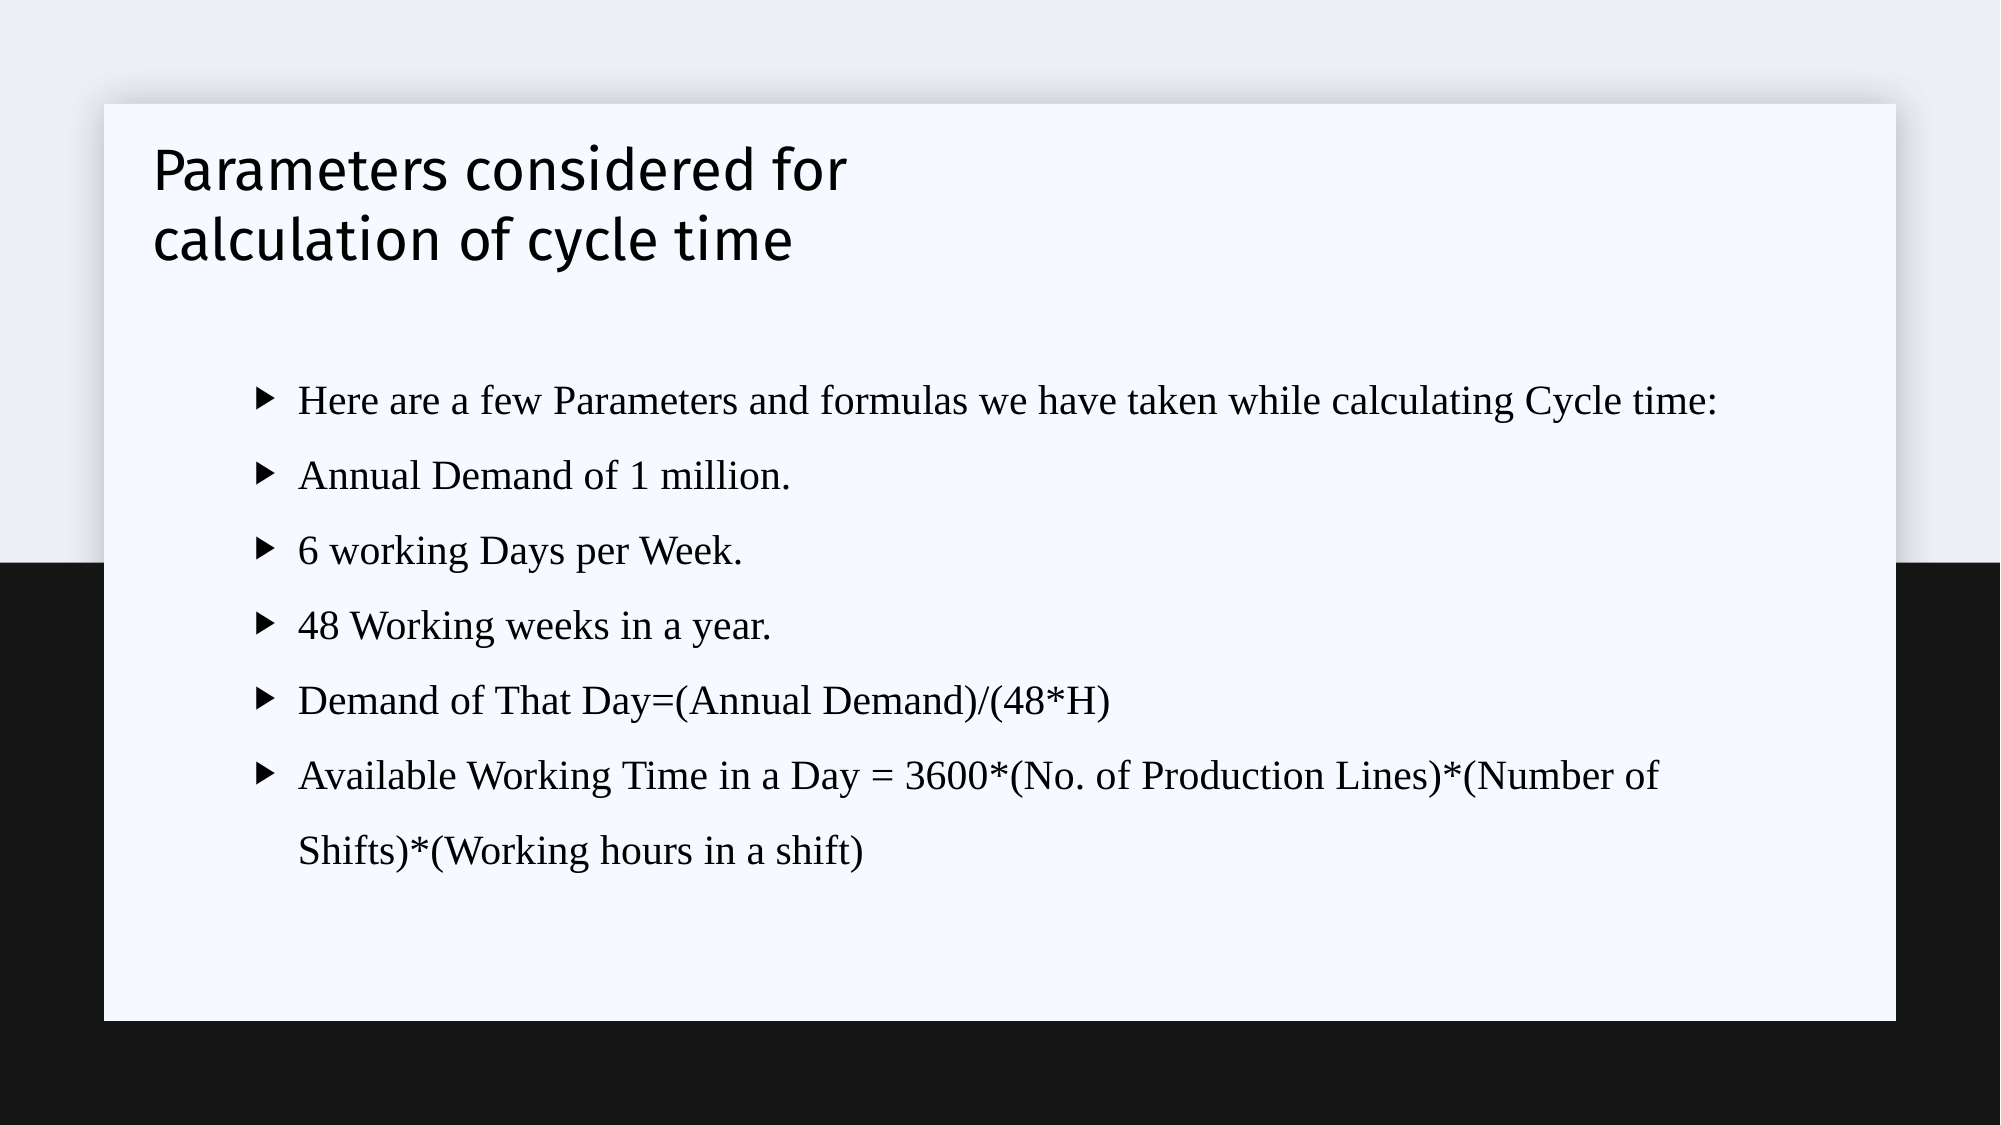

Parameters considered for calculation of cycle time
Here are a few Parameters and formulas we have taken while calculating Cycle time:
Annual Demand of 1 million.
6 working Days per Week.
48 Working weeks in a year.
Demand of That Day=(Annual Demand)/(48*H)
Available Working Time in a Day = 3600*(No. of Production Lines)*(Number of Shifts)*(Working hours in a shift)